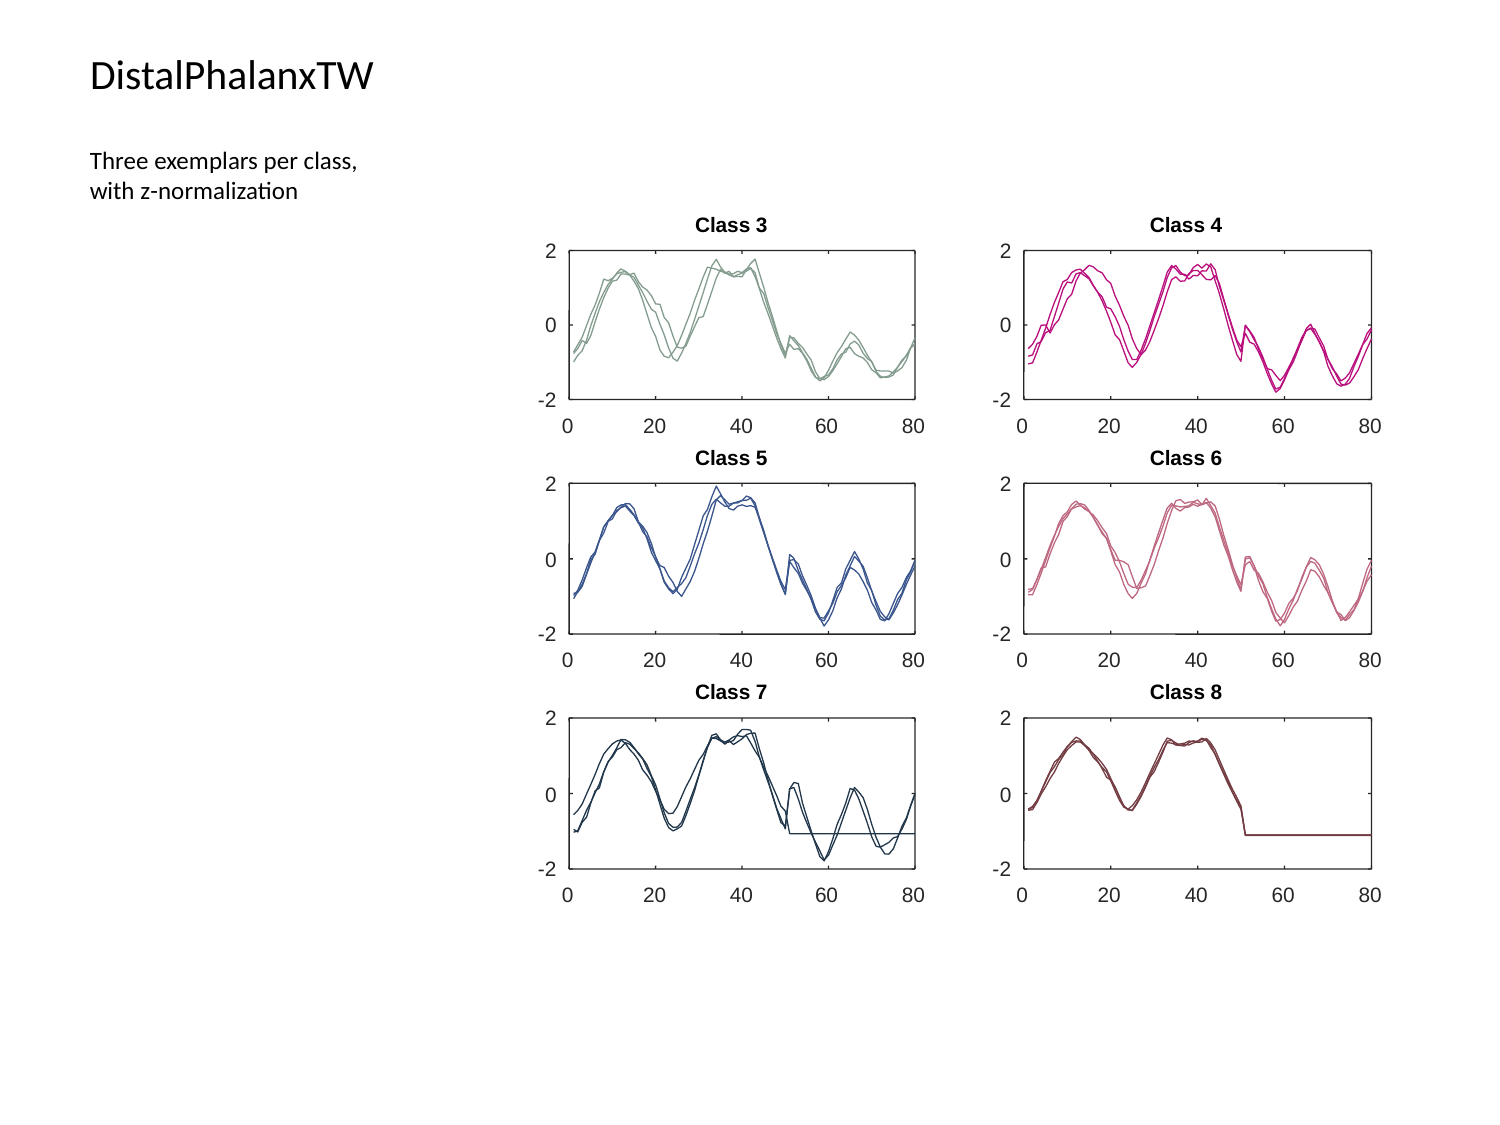

# DistalPhalanxTW
Three exemplars per class, with z-normalization
Class 3
Class 4
2
2

0
0

-2
-2

0
20
40
60
80
0
20
40
60
80
Class 5
Class 6
2
2

0
0

-2
-2

0
20
40
60
80
0
20
40
60
80
Class 7
Class 8
2
2

0
0

-2
-2

0
20
40
60
80
0
20
40
60
80